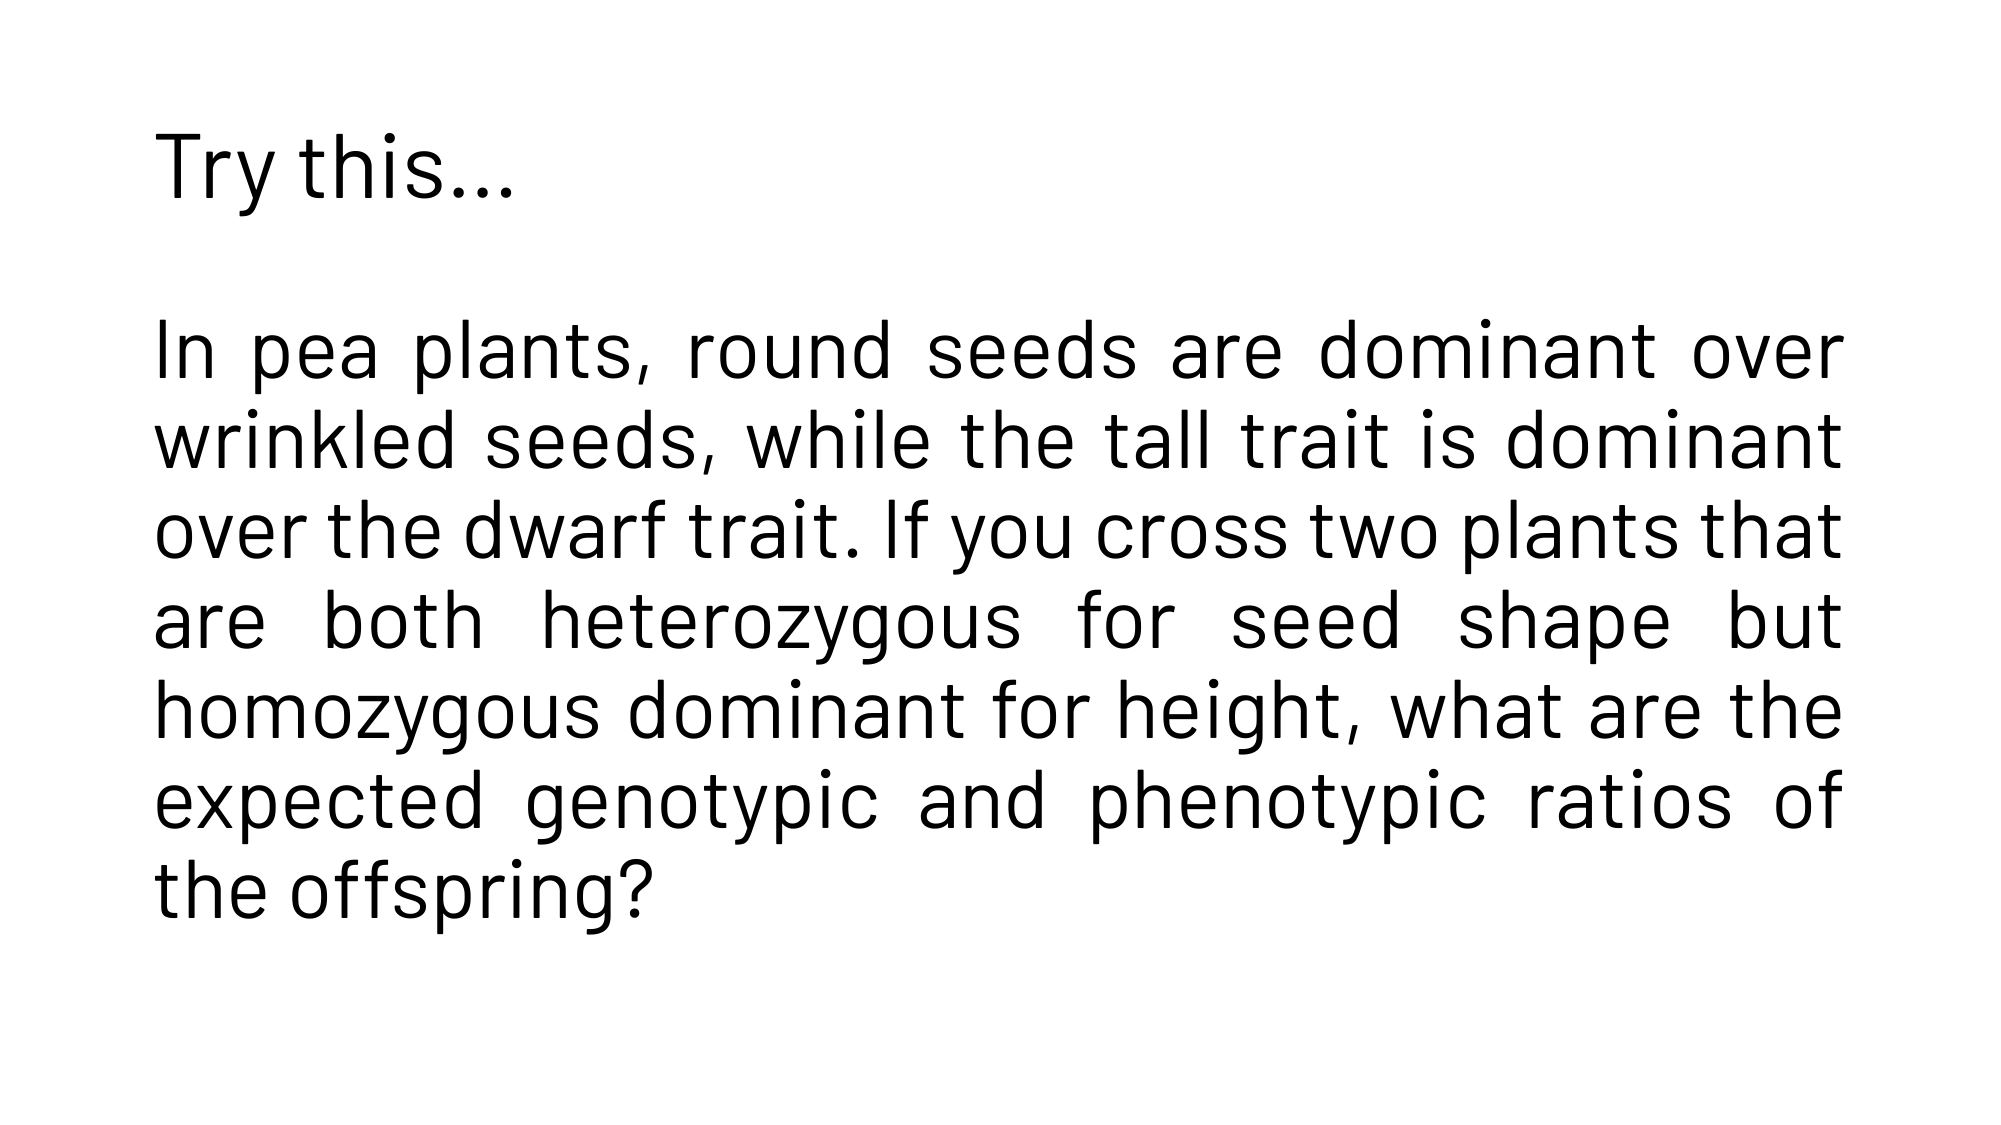

# Try this…
In pea plants, round seeds are dominant over wrinkled seeds, while the tall trait is dominant over the dwarf trait. If you cross two plants that are both heterozygous for seed shape but homozygous dominant for height, what are the expected genotypic and phenotypic ratios of the offspring?